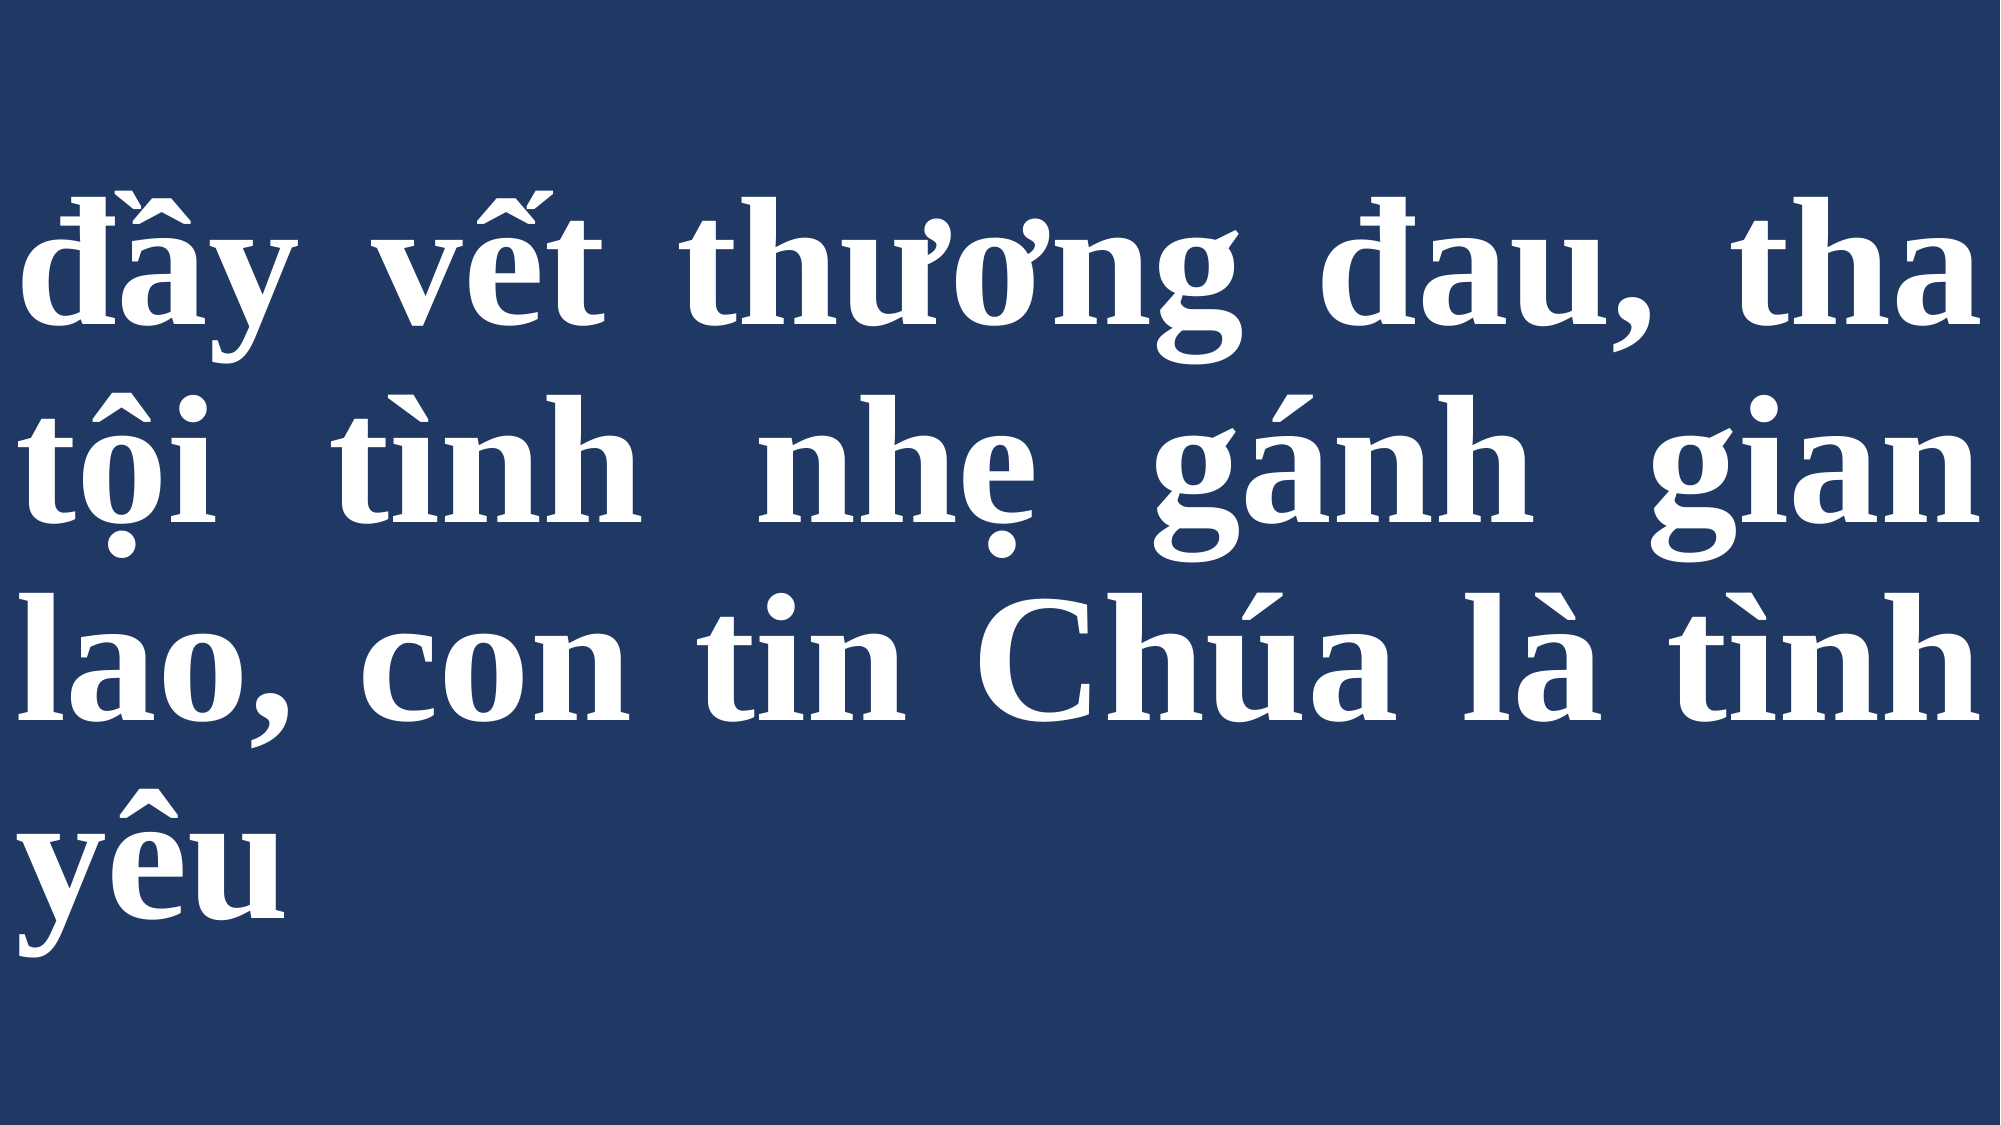

# đầy vết thương đau, tha tội tình nhẹ gánh gian lao, con tin Chúa là tình yêu